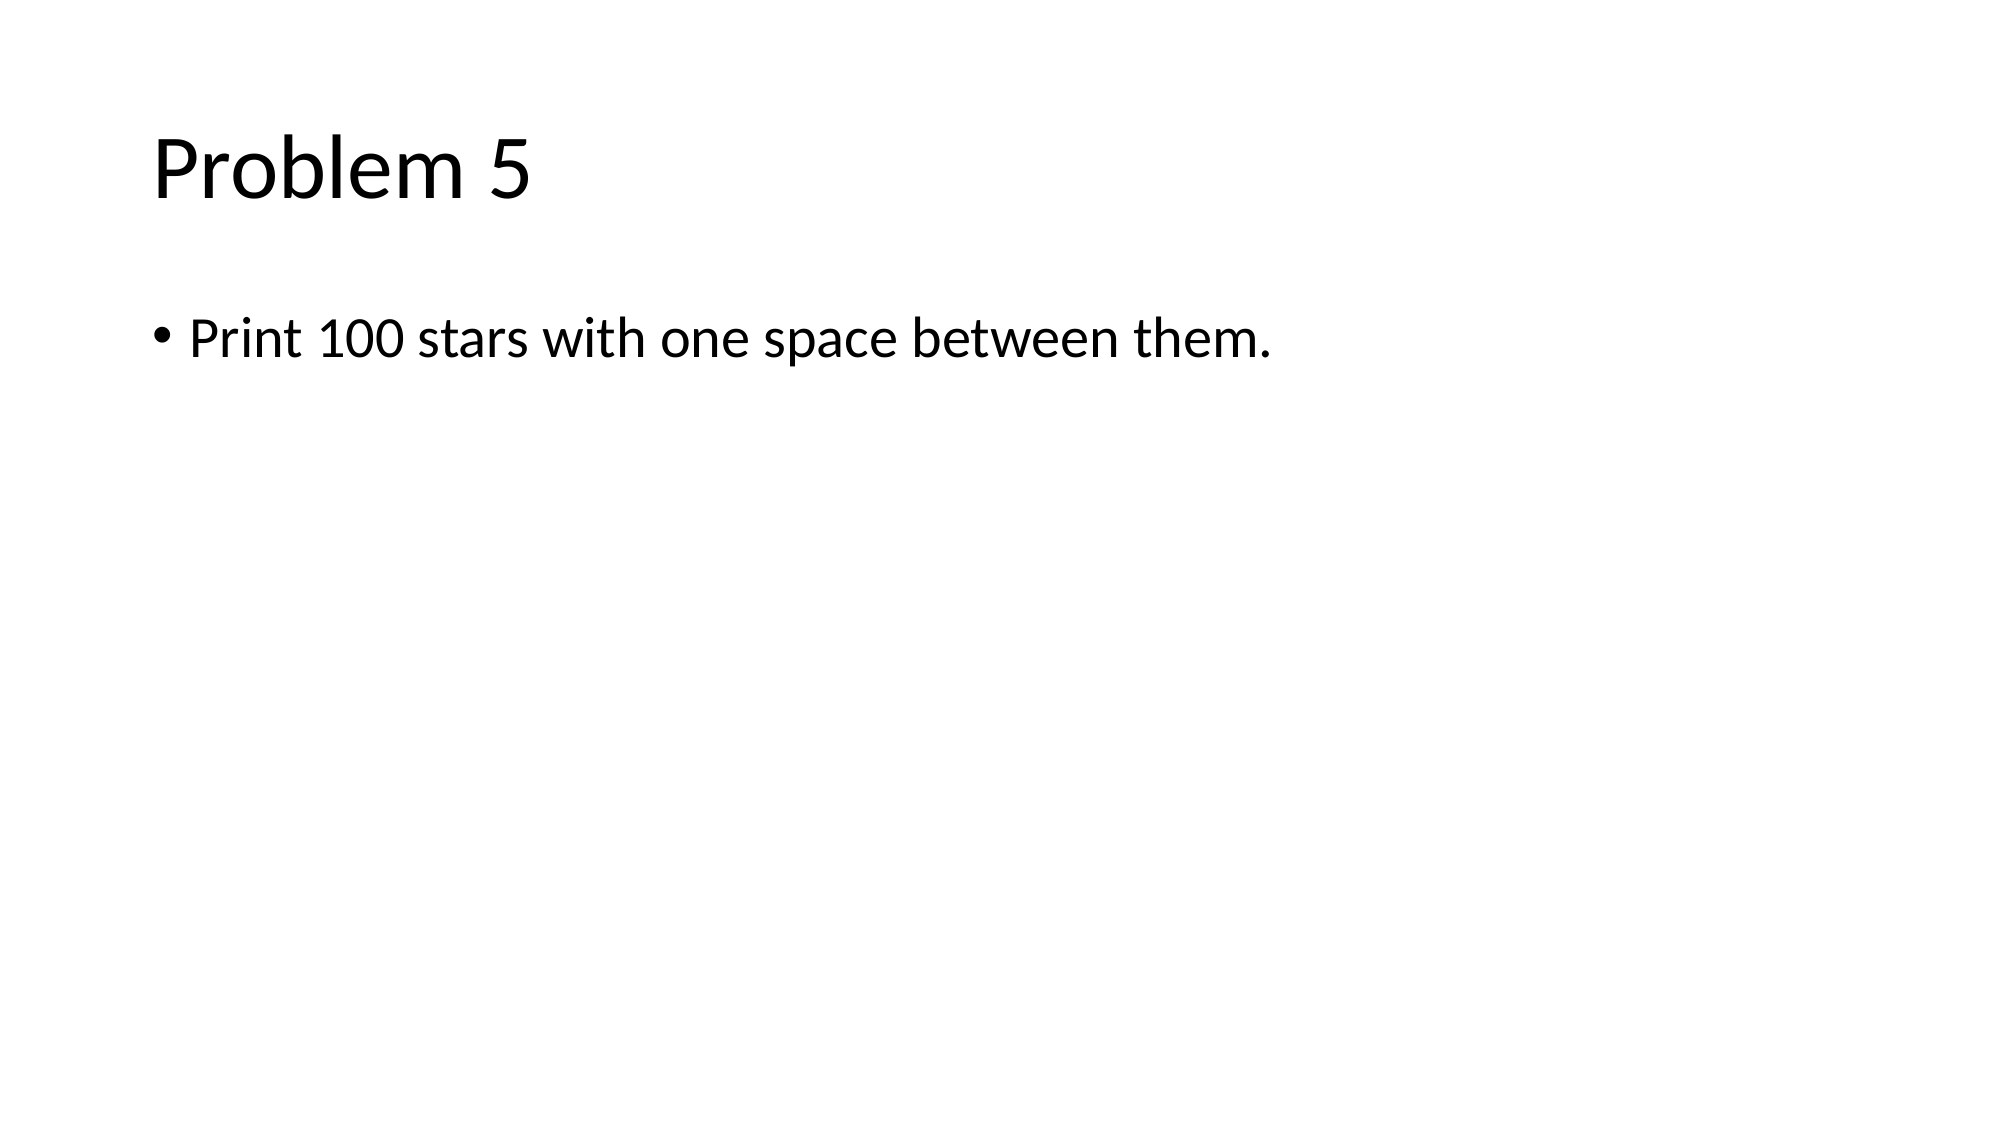

# Problem 5
Print 100 stars with one space between them.